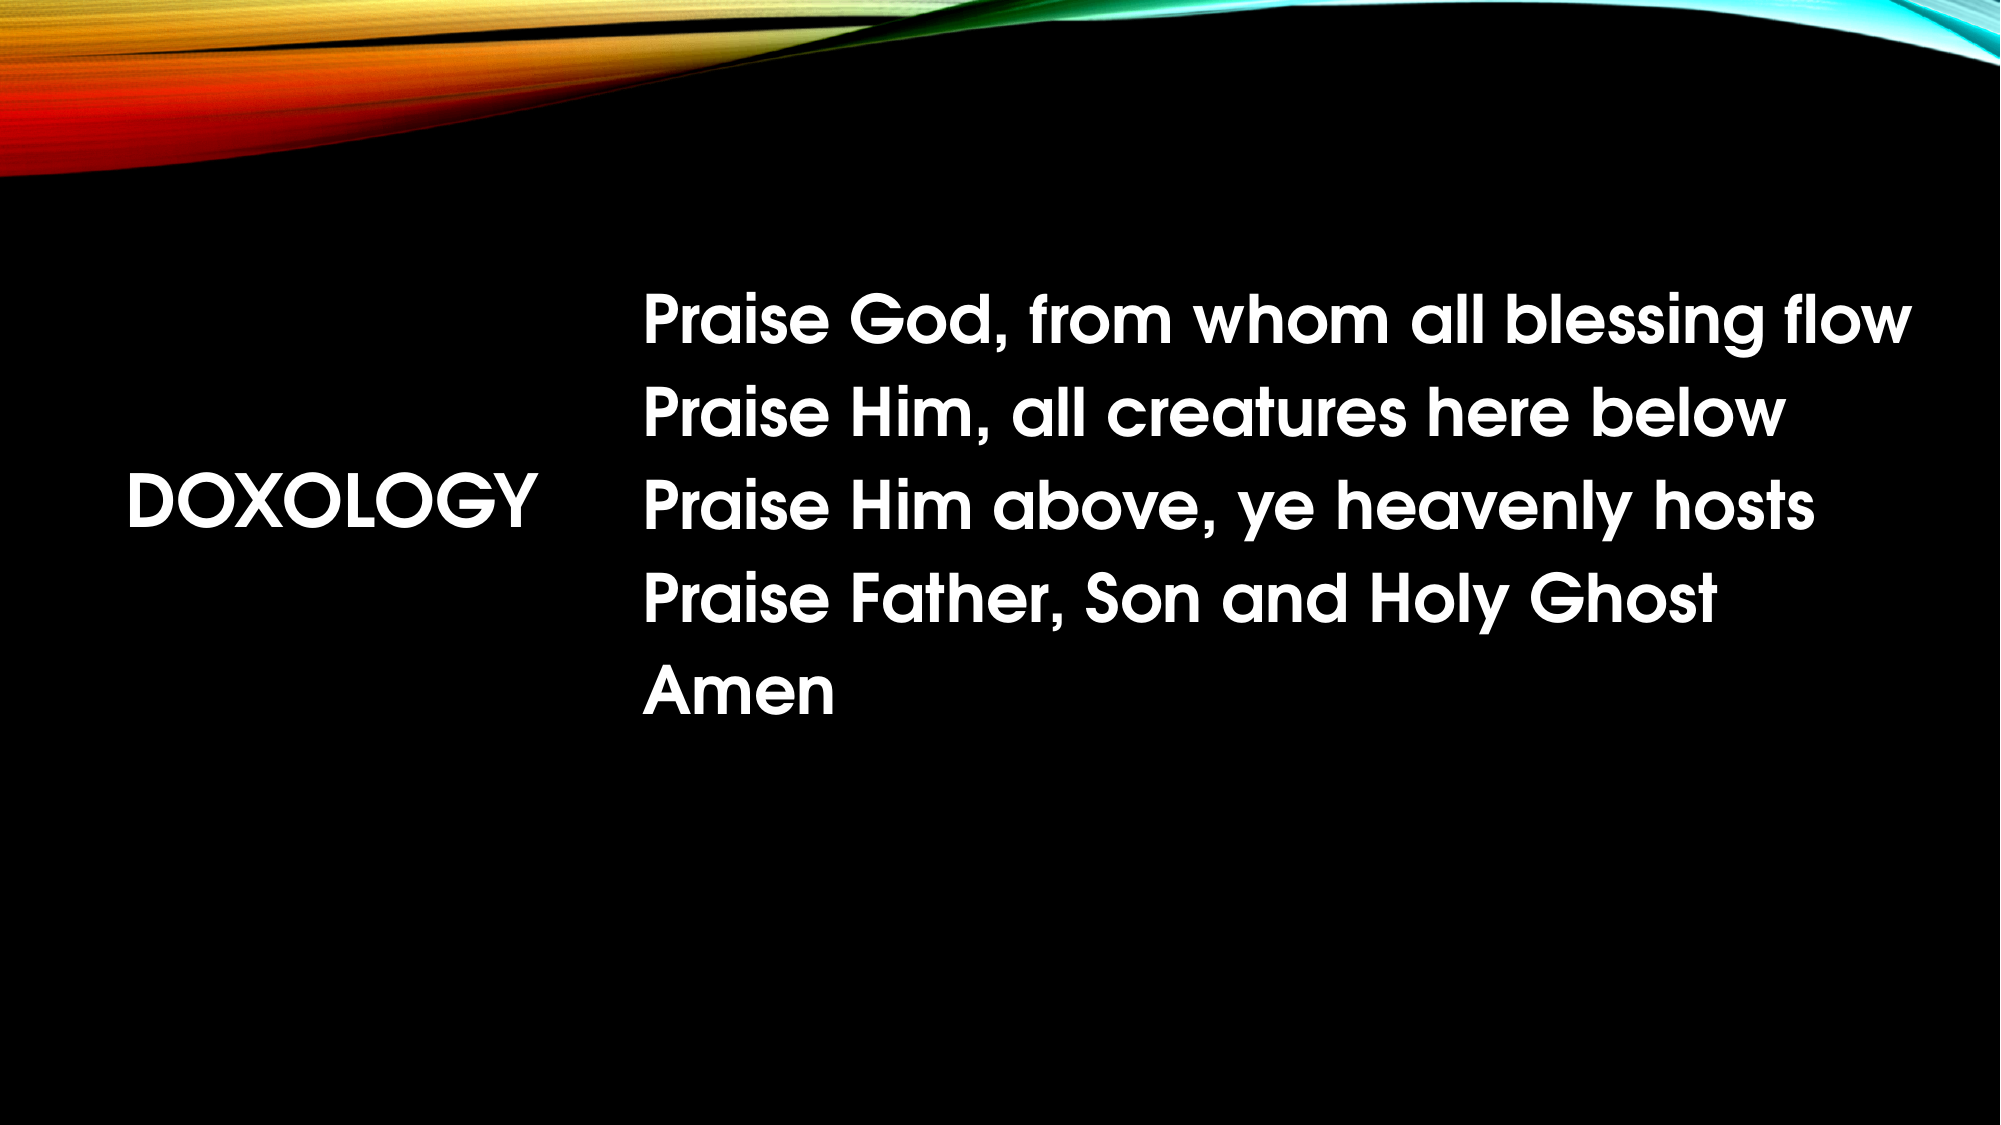

Praise God, from whom all blessing flow
Praise Him, all creatures here below
Praise Him above, ye heavenly hosts
Praise Father, Son and Holy Ghost
Amen

# DOXOLOGY